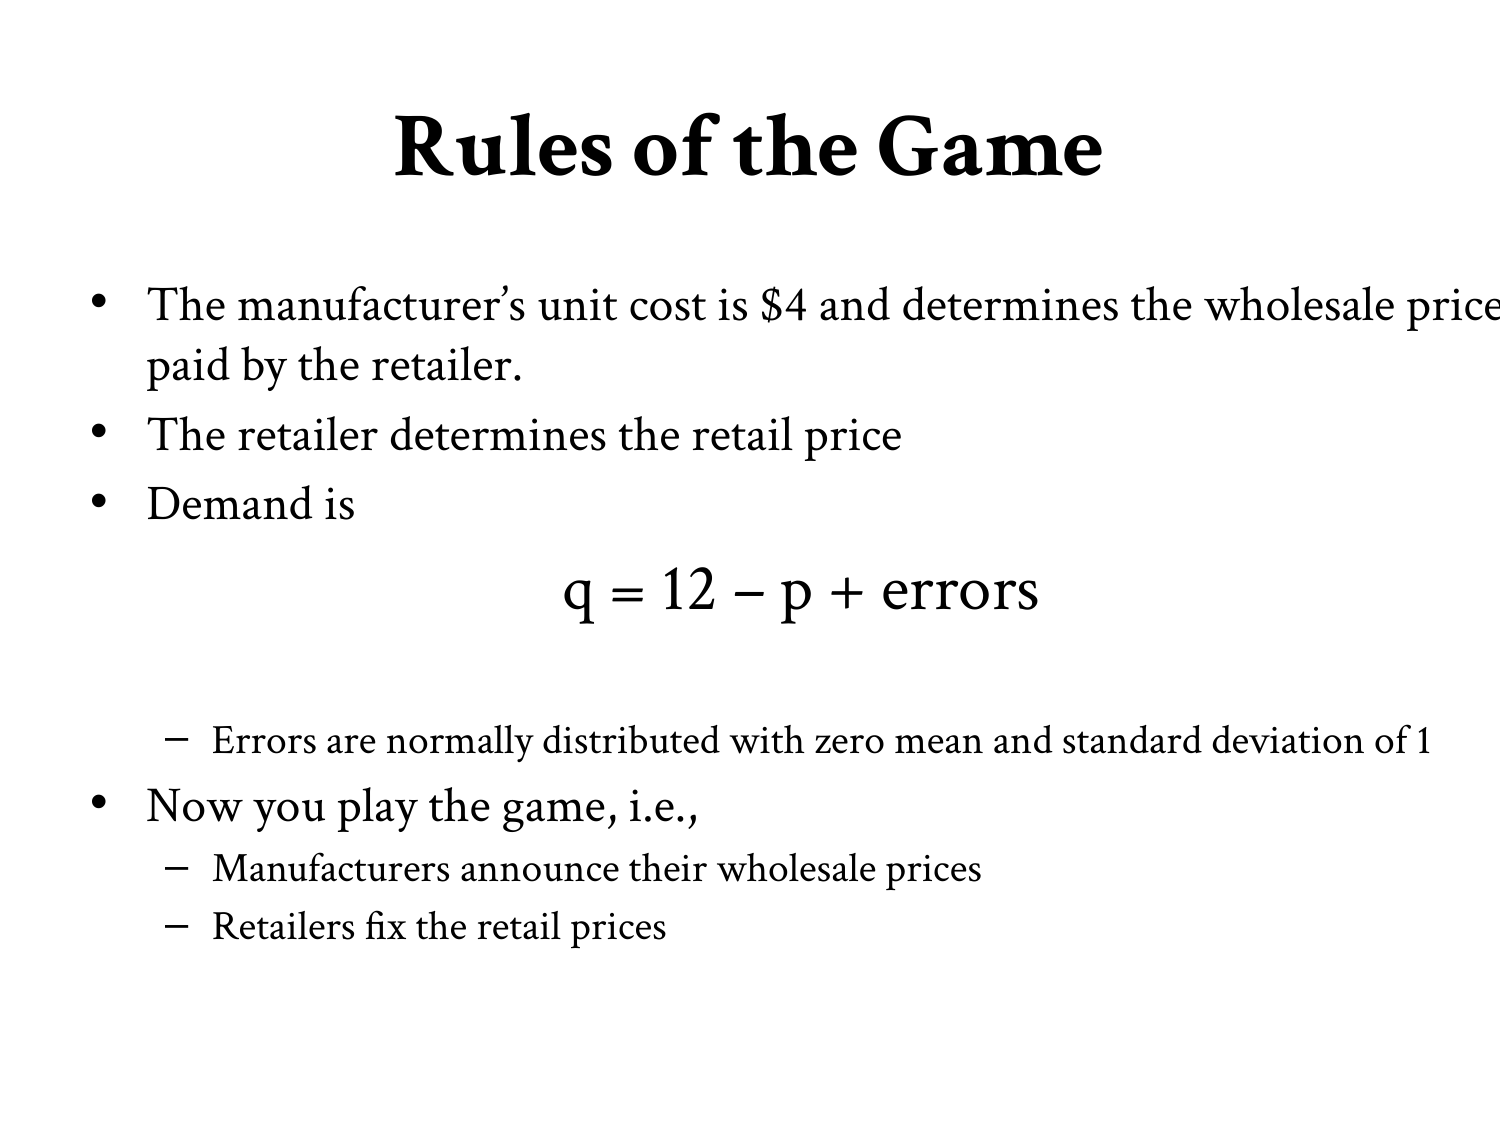

# Rules of the Game
The manufacturer’s unit cost is $4 and determines the wholesale price paid by the retailer.
The retailer determines the retail price
Demand is
q = 12 – p + errors

Errors are normally distributed with zero mean and standard deviation of 1
Now you play the game, i.e.,
Manufacturers announce their wholesale prices
Retailers fix the retail prices